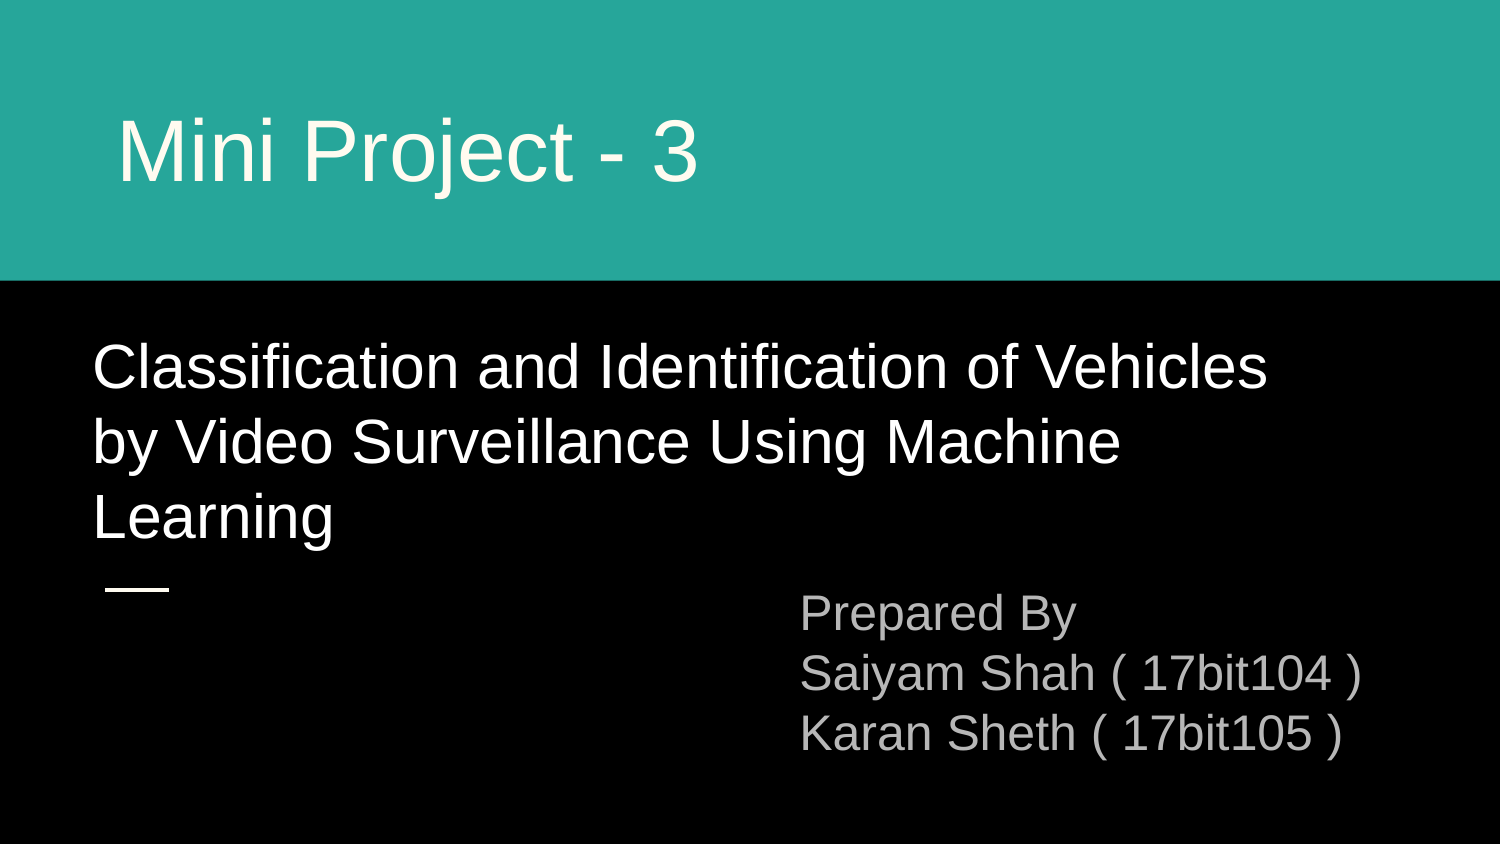

# Mini Project - 3
Classification and Identification of Vehicles by Video Surveillance Using Machine Learning
Prepared By
Saiyam Shah ( 17bit104 )
Karan Sheth ( 17bit105 )